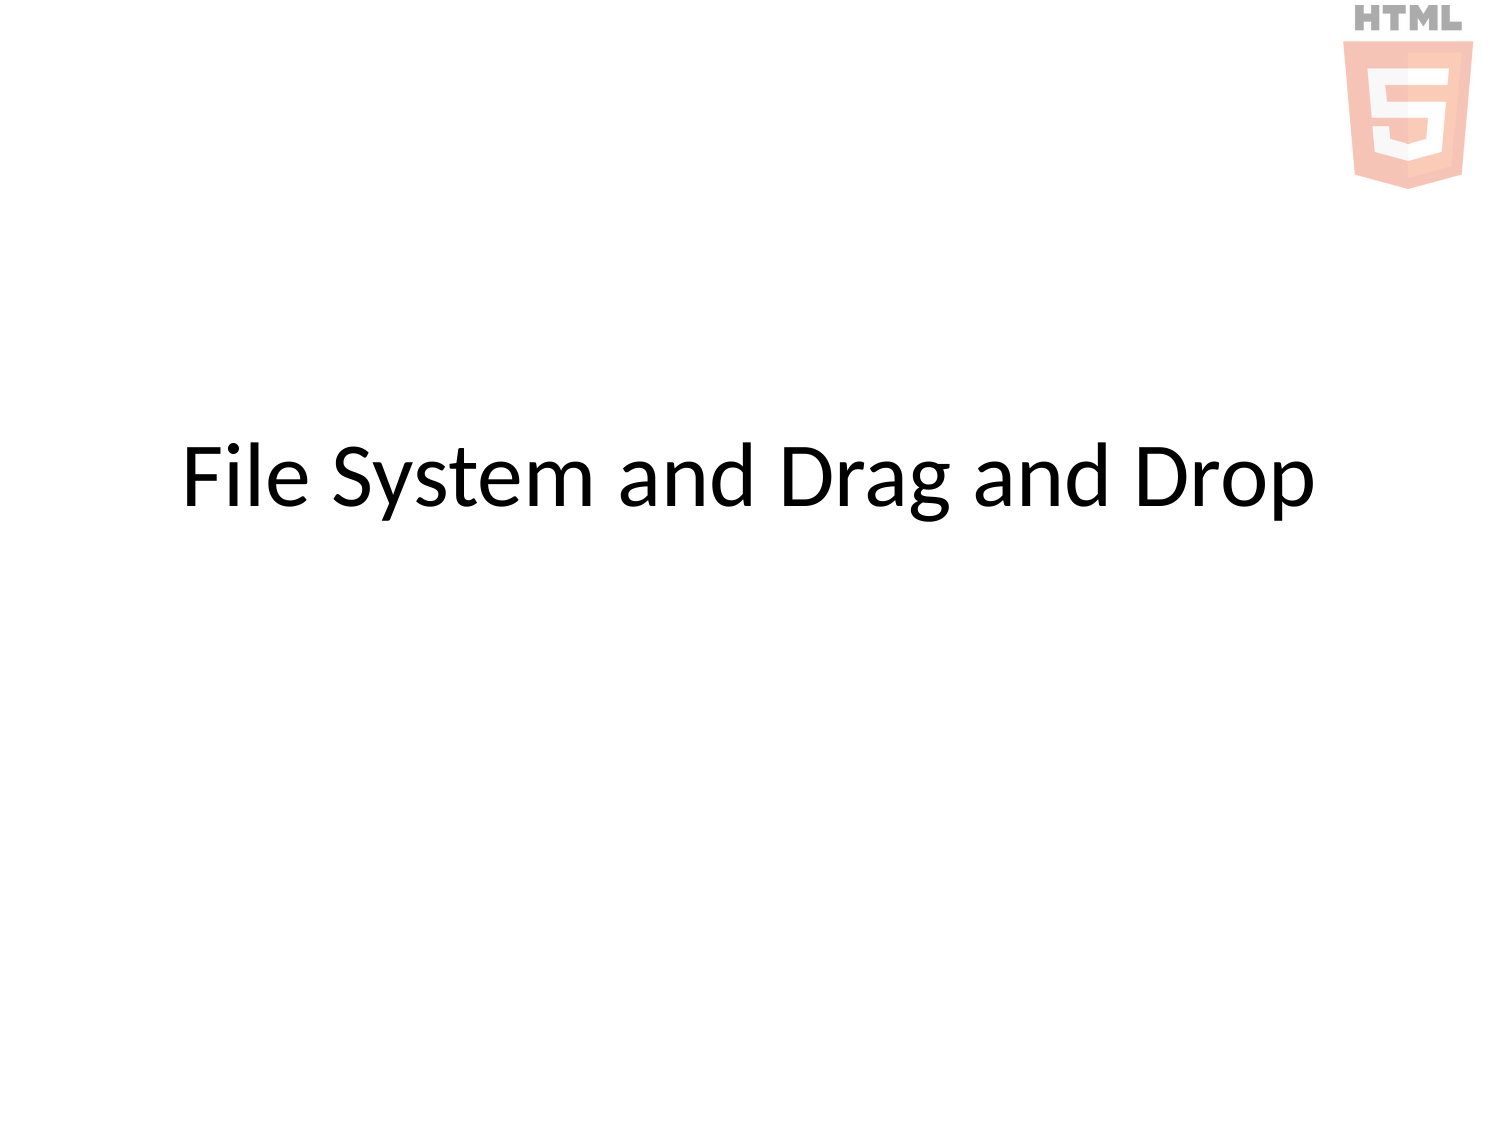

# File System and Drag and Drop